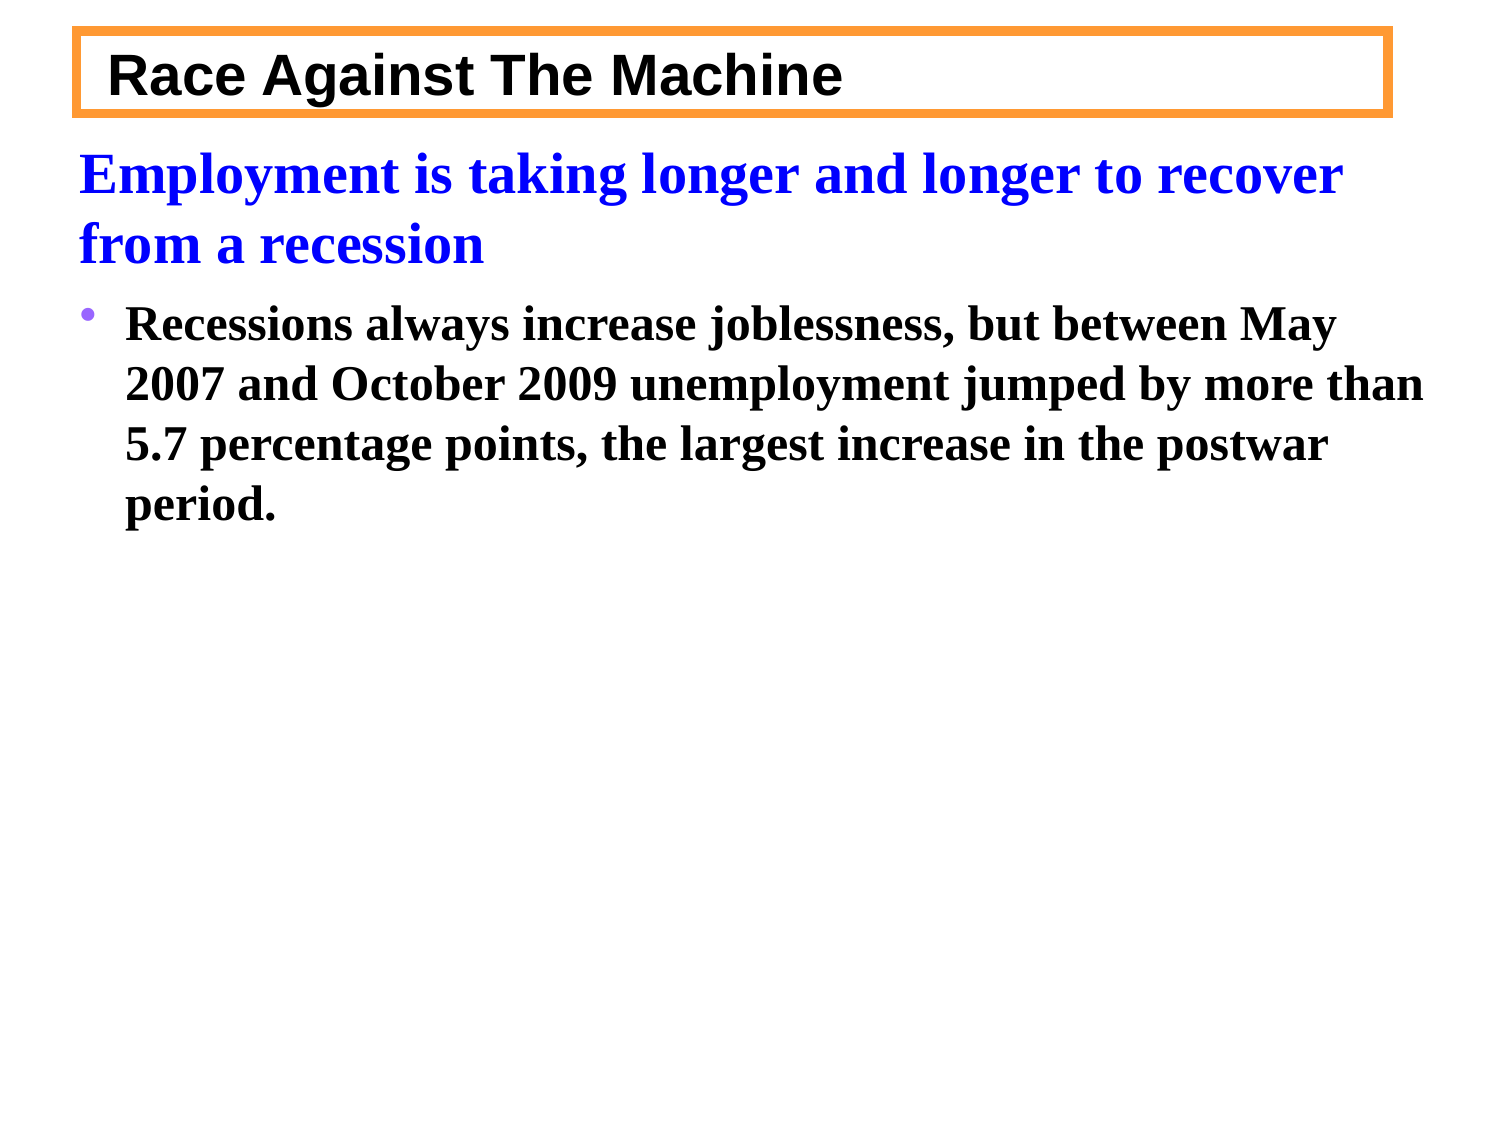

Race Against The Machine
Employment is taking longer and longer to recover from a recession
Recessions always increase joblessness, but between May 2007 and October 2009 unemployment jumped by more than 5.7 percentage points, the largest increase in the postwar period.